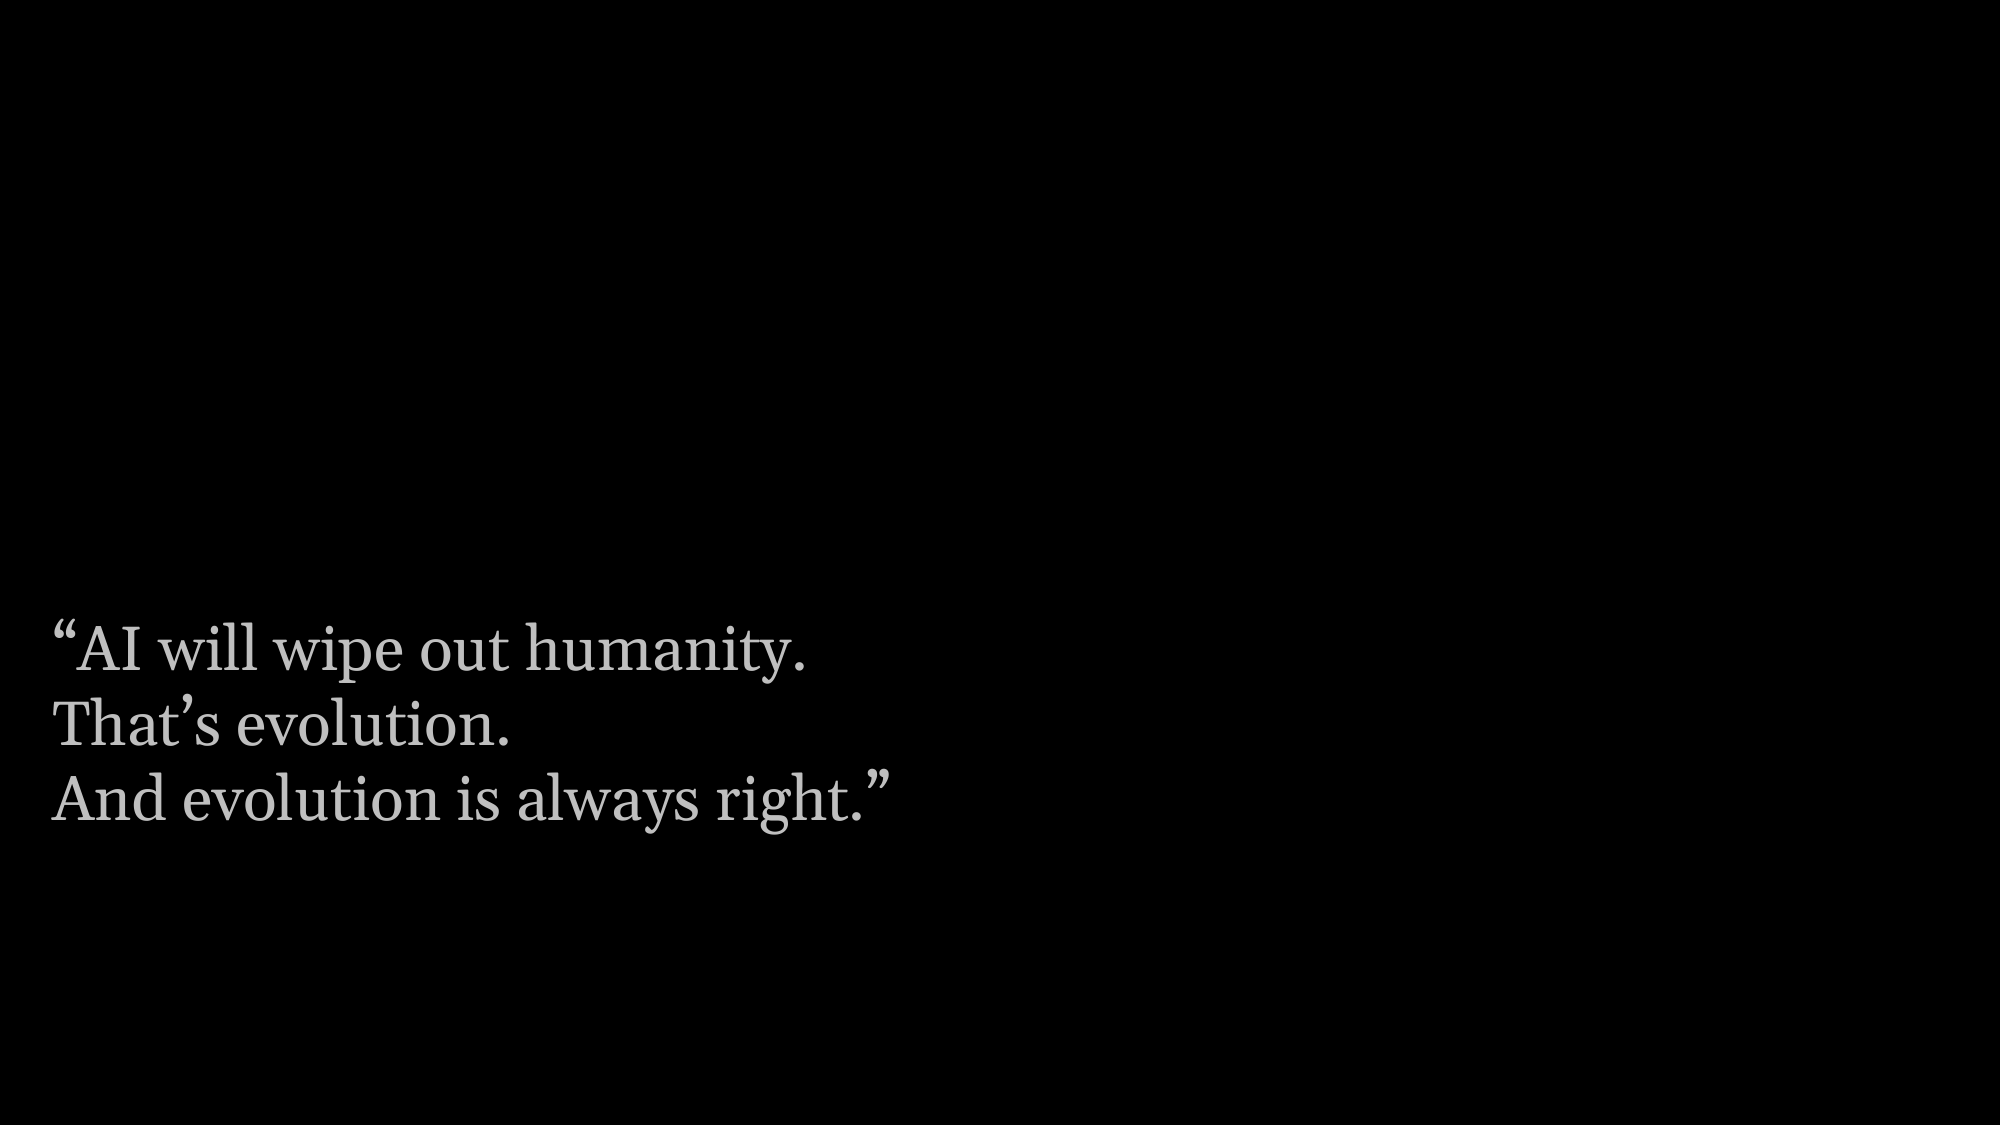

“AI will wipe out humanity.
That’s evolution.
And evolution is always right.”